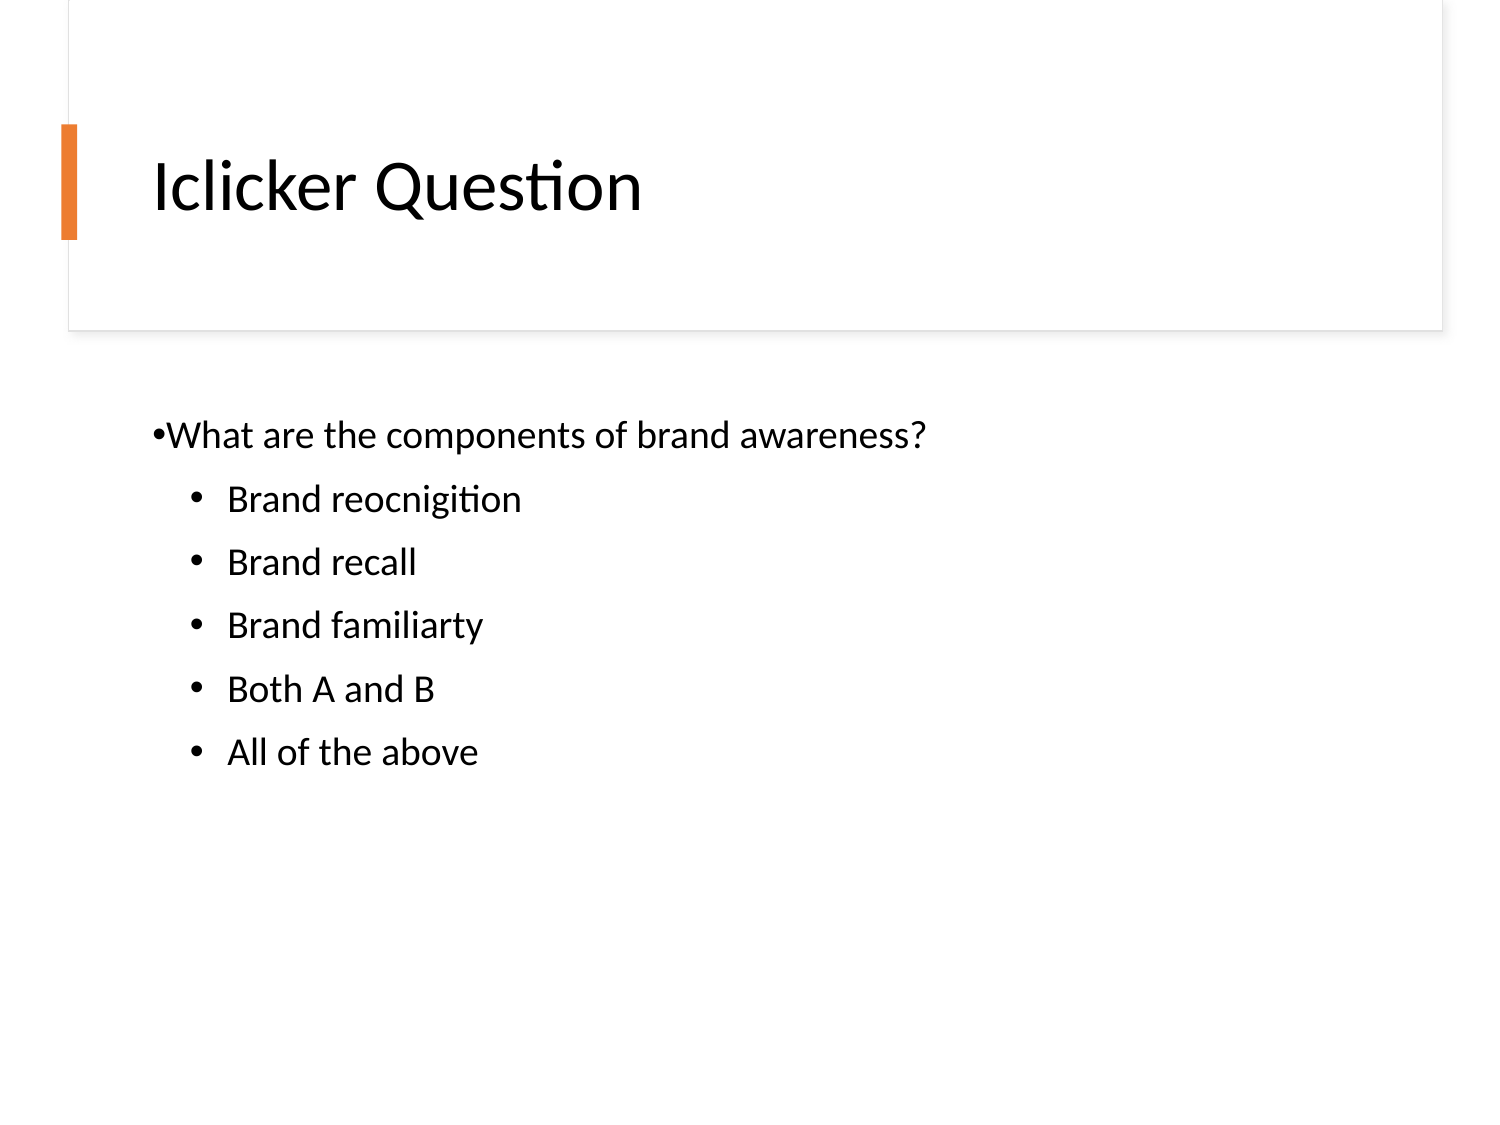

# Iclicker Question

What are the components of brand awareness?
Brand reocnigition
Brand recall
Brand familiarty
Both A and B
All of the above